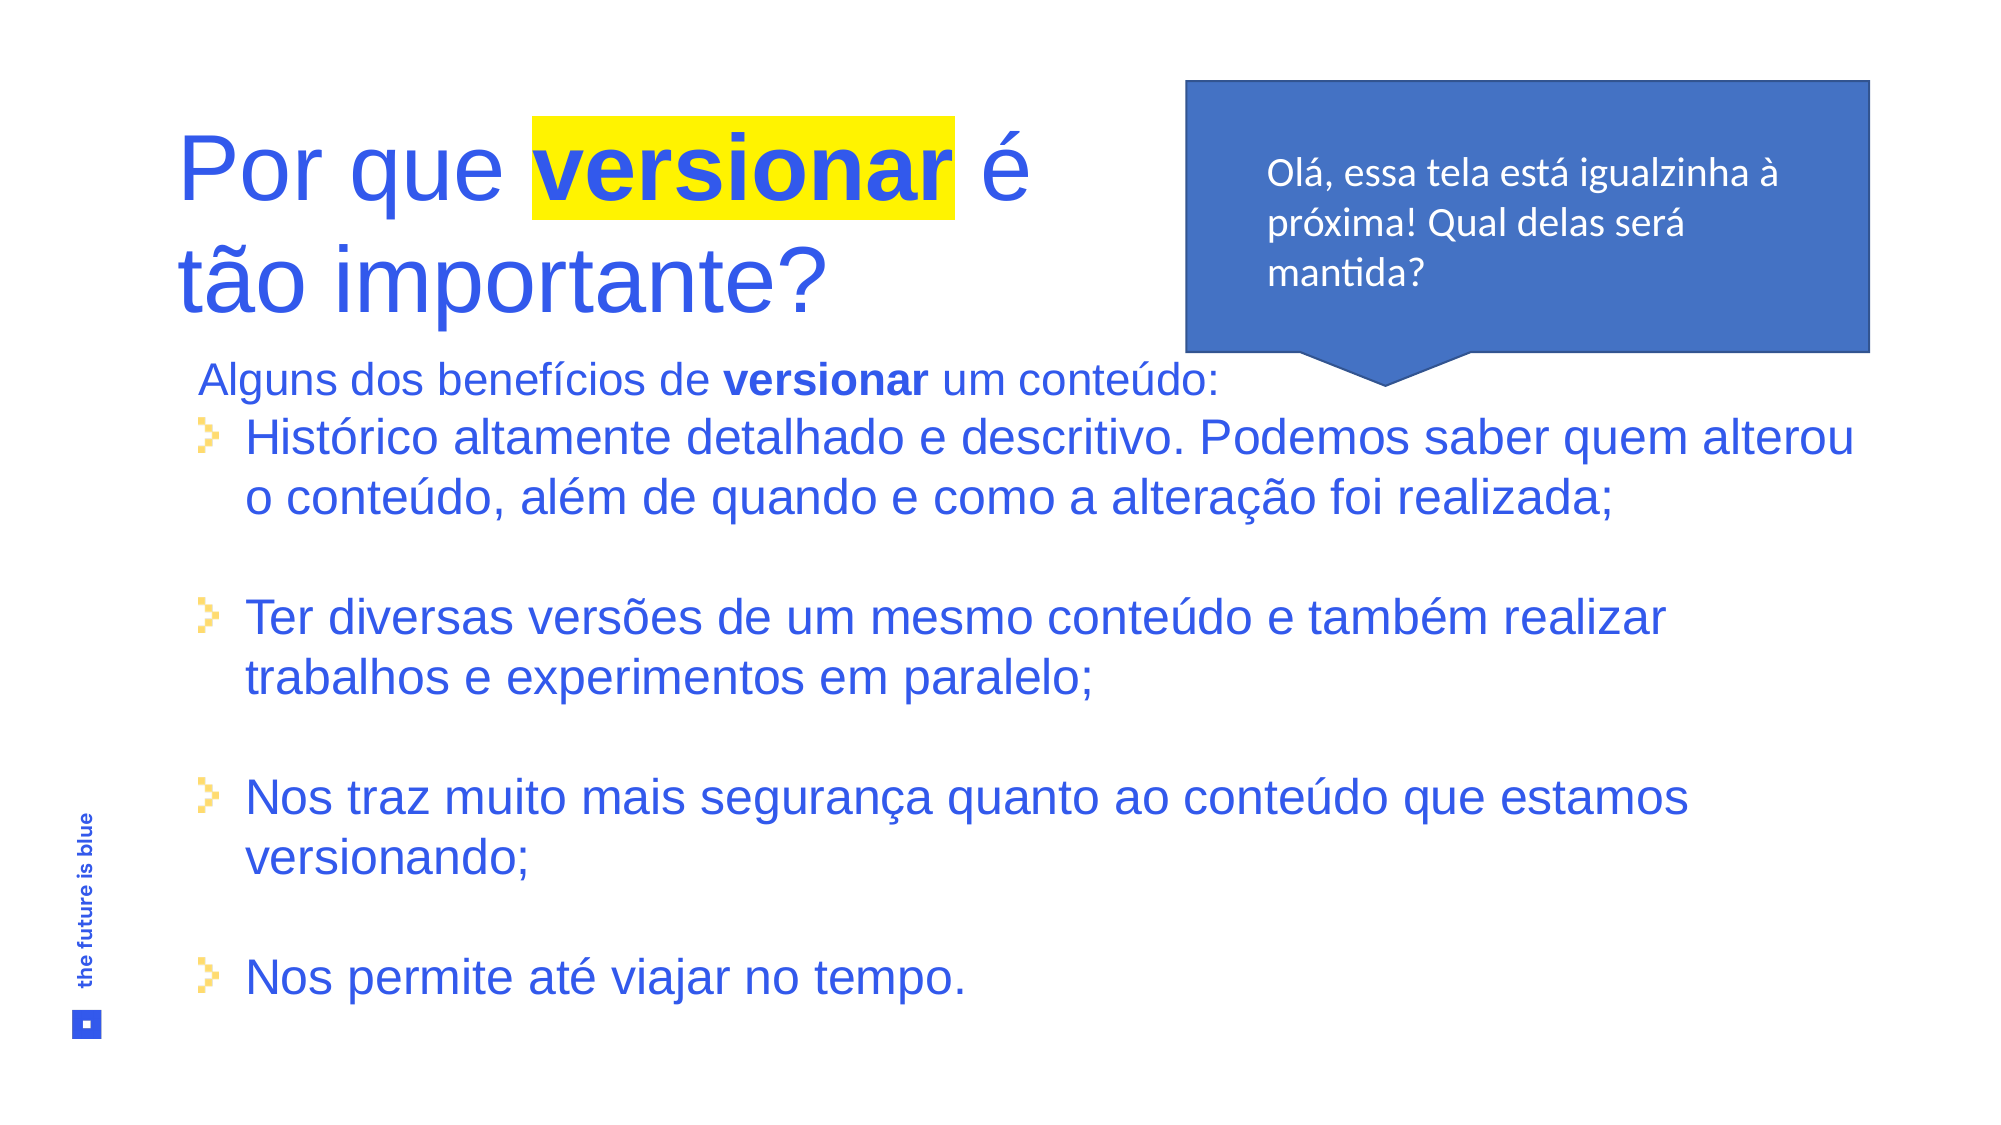

Por que versionar é tão importante?

Olá, essa tela está igualzinha à próxima! Qual delas será mantida?
Alguns dos benefícios de versionar um conteúdo:
Histórico altamente detalhado e descritivo. Podemos saber quem alterou o conteúdo, além de quando e como a alteração foi realizada;

Ter diversas versões de um mesmo conteúdo e também realizar trabalhos e experimentos em paralelo;

Nos traz muito mais segurança quanto ao conteúdo que estamos versionando;

Nos permite até viajar no tempo.